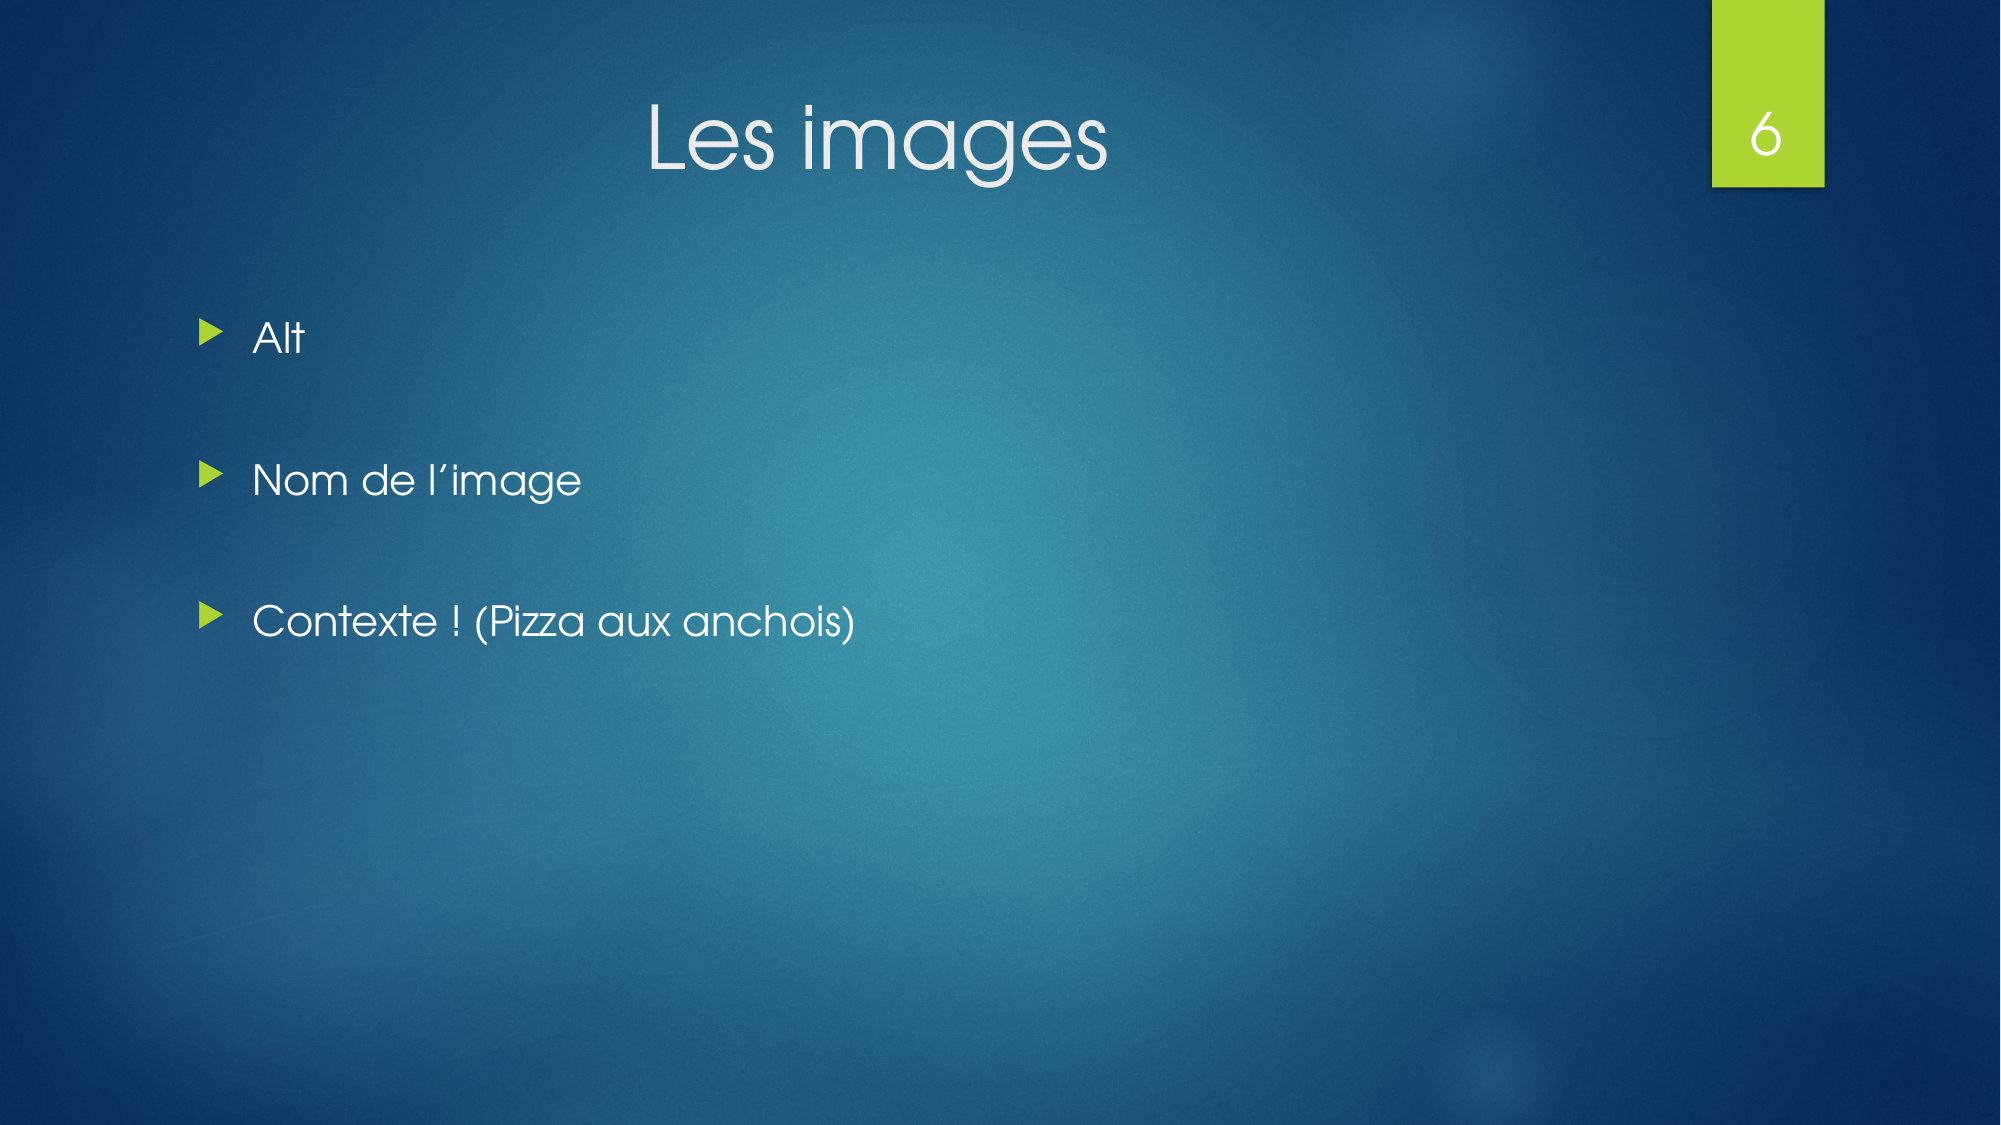

6
# Les images
Alt

Nom de l’image

Contexte ! (Pizza aux anchois)